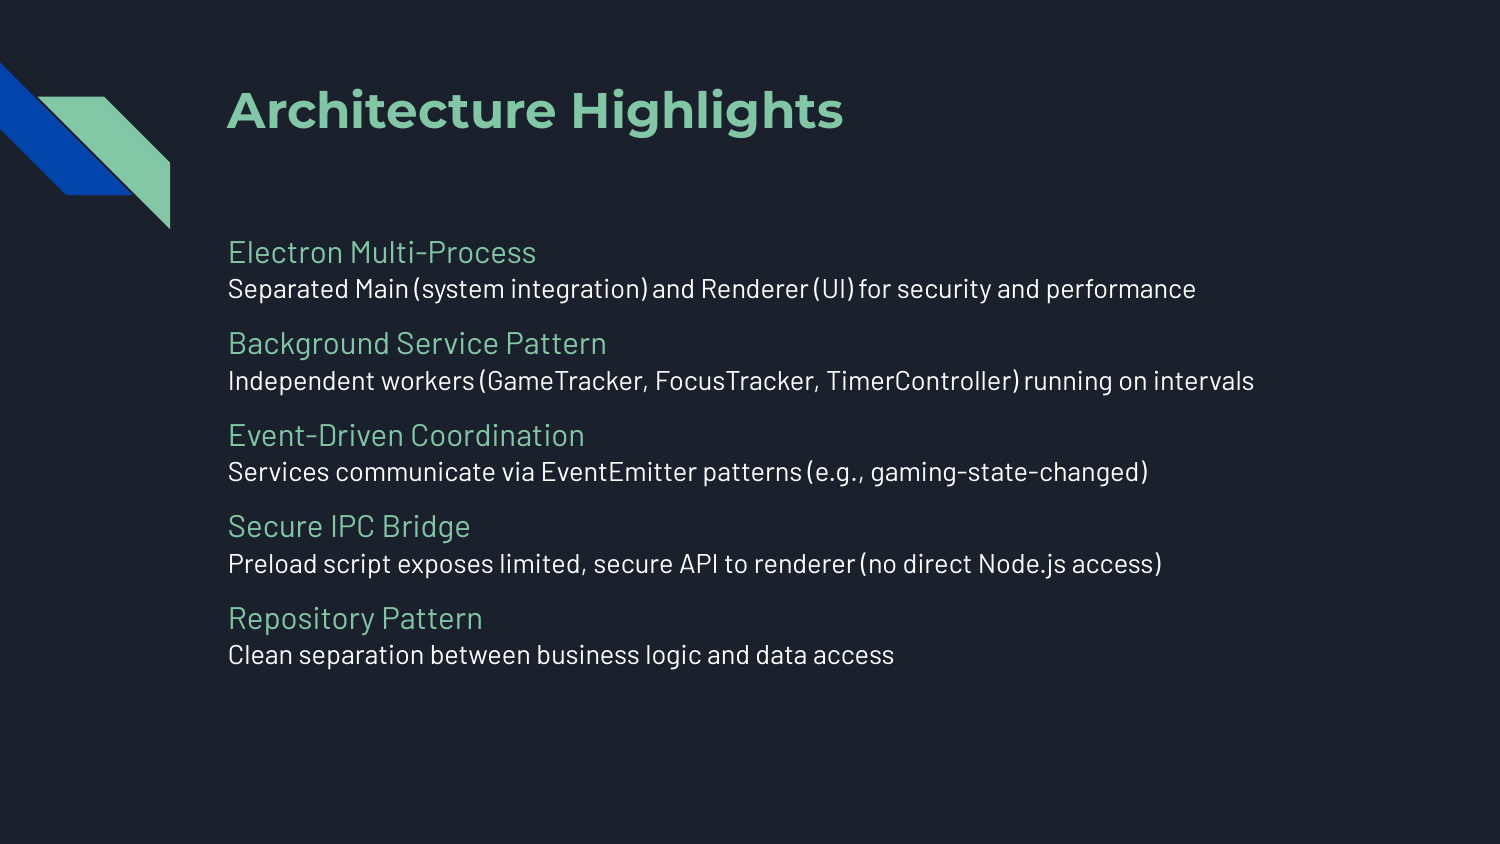

# Architecture Highlights
Electron Multi-Process
Separated Main (system integration) and Renderer (UI) for security and performance
Background Service Pattern
Independent workers (GameTracker, FocusTracker, TimerController) running on intervals
Event-Driven Coordination
Services communicate via EventEmitter patterns (e.g., gaming-state-changed)
Secure IPC Bridge
Preload script exposes limited, secure API to renderer (no direct Node.js access)
Repository Pattern
Clean separation between business logic and data access